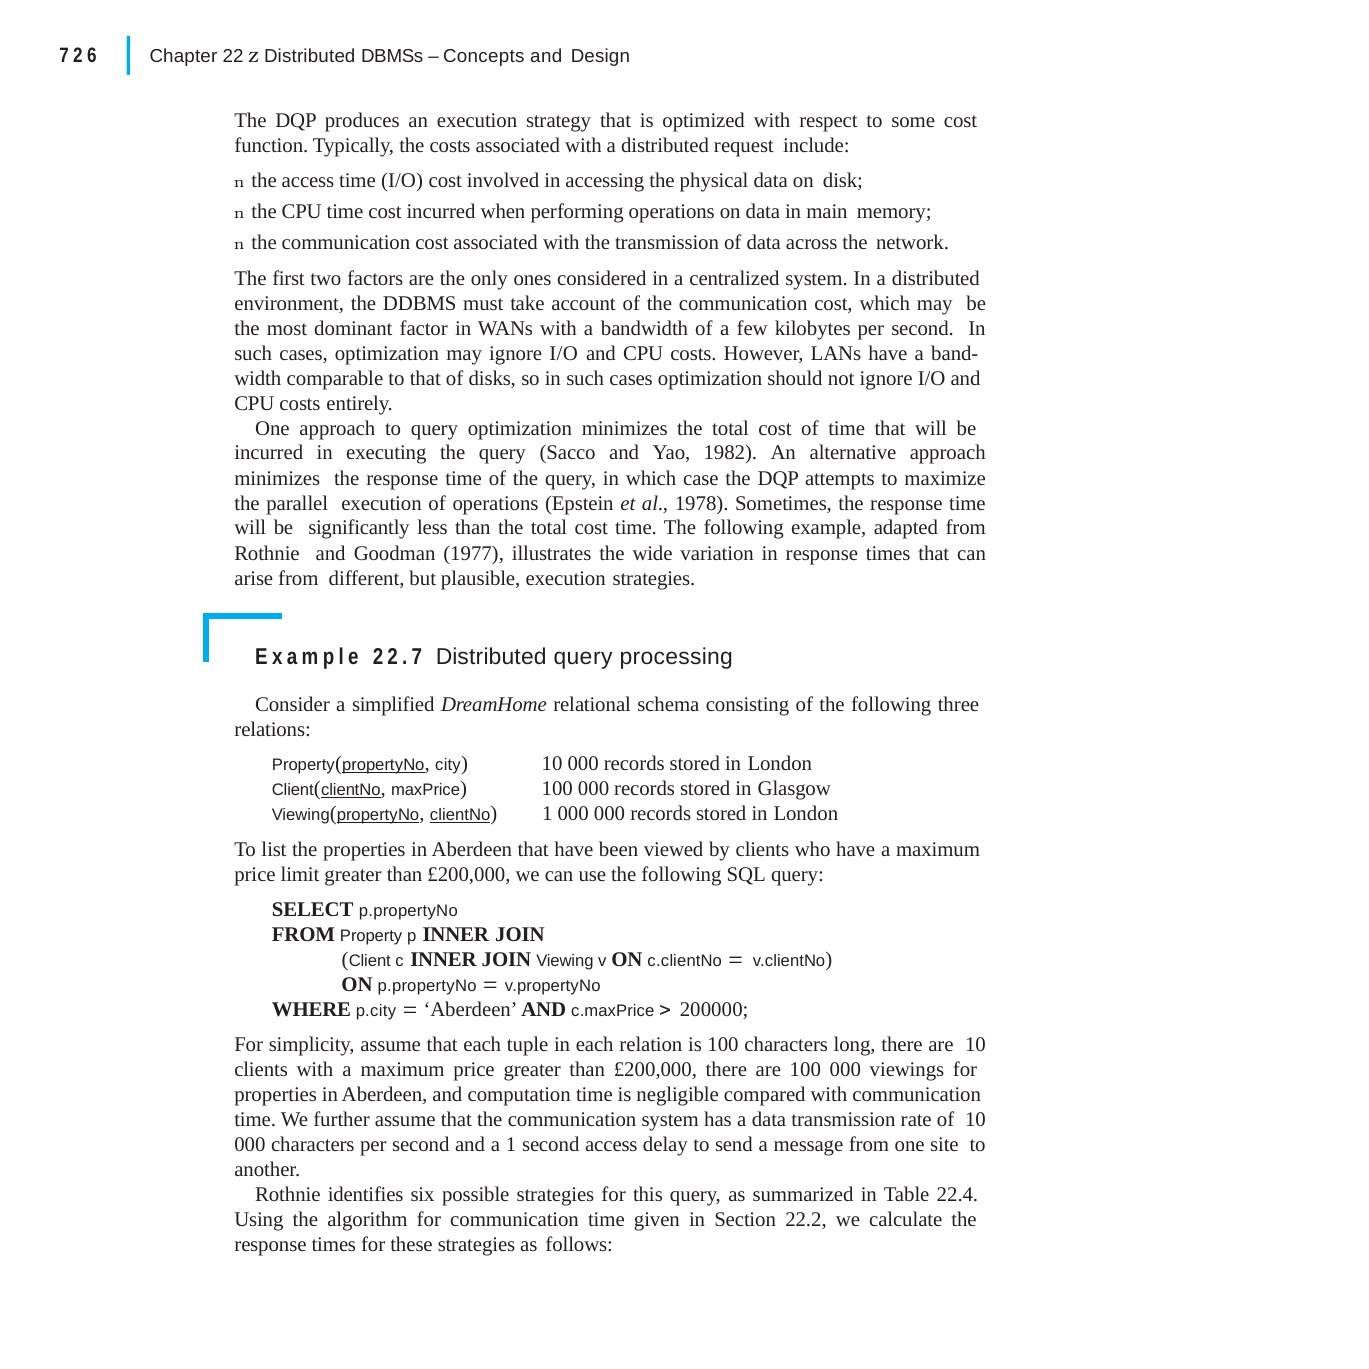

|
726
Chapter 22 z Distributed DBMSs – Concepts and Design
The DQP produces an execution strategy that is optimized with respect to some cost  function. Typically, the costs associated with a distributed request include:
n the access time (I/O) cost involved in accessing the physical data on disk;
n the CPU time cost incurred when performing operations on data in main memory;
n the communication cost associated with the transmission of data across the network.
The first two factors are the only ones considered in a centralized system. In a distributed  environment, the DDBMS must take account of the communication cost, which may  be the most dominant factor in WANs with a bandwidth of a few kilobytes per second.  In such cases, optimization may ignore I/O and CPU costs. However, LANs have a band-  width comparable to that of disks, so in such cases optimization should not ignore I/O and  CPU costs entirely.
One approach to query optimization minimizes the total cost of time that will be  incurred in executing the query (Sacco and Yao, 1982). An alternative approach minimizes  the response time of the query, in which case the DQP attempts to maximize the parallel  execution of operations (Epstein et al., 1978). Sometimes, the response time will be  significantly less than the total cost time. The following example, adapted from Rothnie  and Goodman (1977), illustrates the wide variation in response times that can arise from  different, but plausible, execution strategies.

Example 22.7 Distributed query processing
Consider a simplified DreamHome relational schema consisting of the following three  relations:

Property(propertyNo, city)  Client(clientNo, maxPrice)  Viewing(propertyNo, clientNo)
10 000 records stored in London
100 000 records stored in Glasgow
1 000 000 records stored in London
To list the properties in Aberdeen that have been viewed by clients who have a maximum  price limit greater than £200,000, we can use the following SQL query:
SELECT p.propertyNo
FROM Property p INNER JOIN
(Client c INNER JOIN Viewing v ON c.clientNo = v.clientNo)
ON p.propertyNo = v.propertyNo
WHERE p.city = ‘Aberdeen’ AND c.maxPrice > 200000;
For simplicity, assume that each tuple in each relation is 100 characters long, there are  10 clients with a maximum price greater than £200,000, there are 100 000 viewings for  properties in Aberdeen, and computation time is negligible compared with communication  time. We further assume that the communication system has a data transmission rate of  10 000 characters per second and a 1 second access delay to send a message from one site  to another.
Rothnie identifies six possible strategies for this query, as summarized in Table 22.4.  Using the algorithm for communication time given in Section 22.2, we calculate the  response times for these strategies as follows: